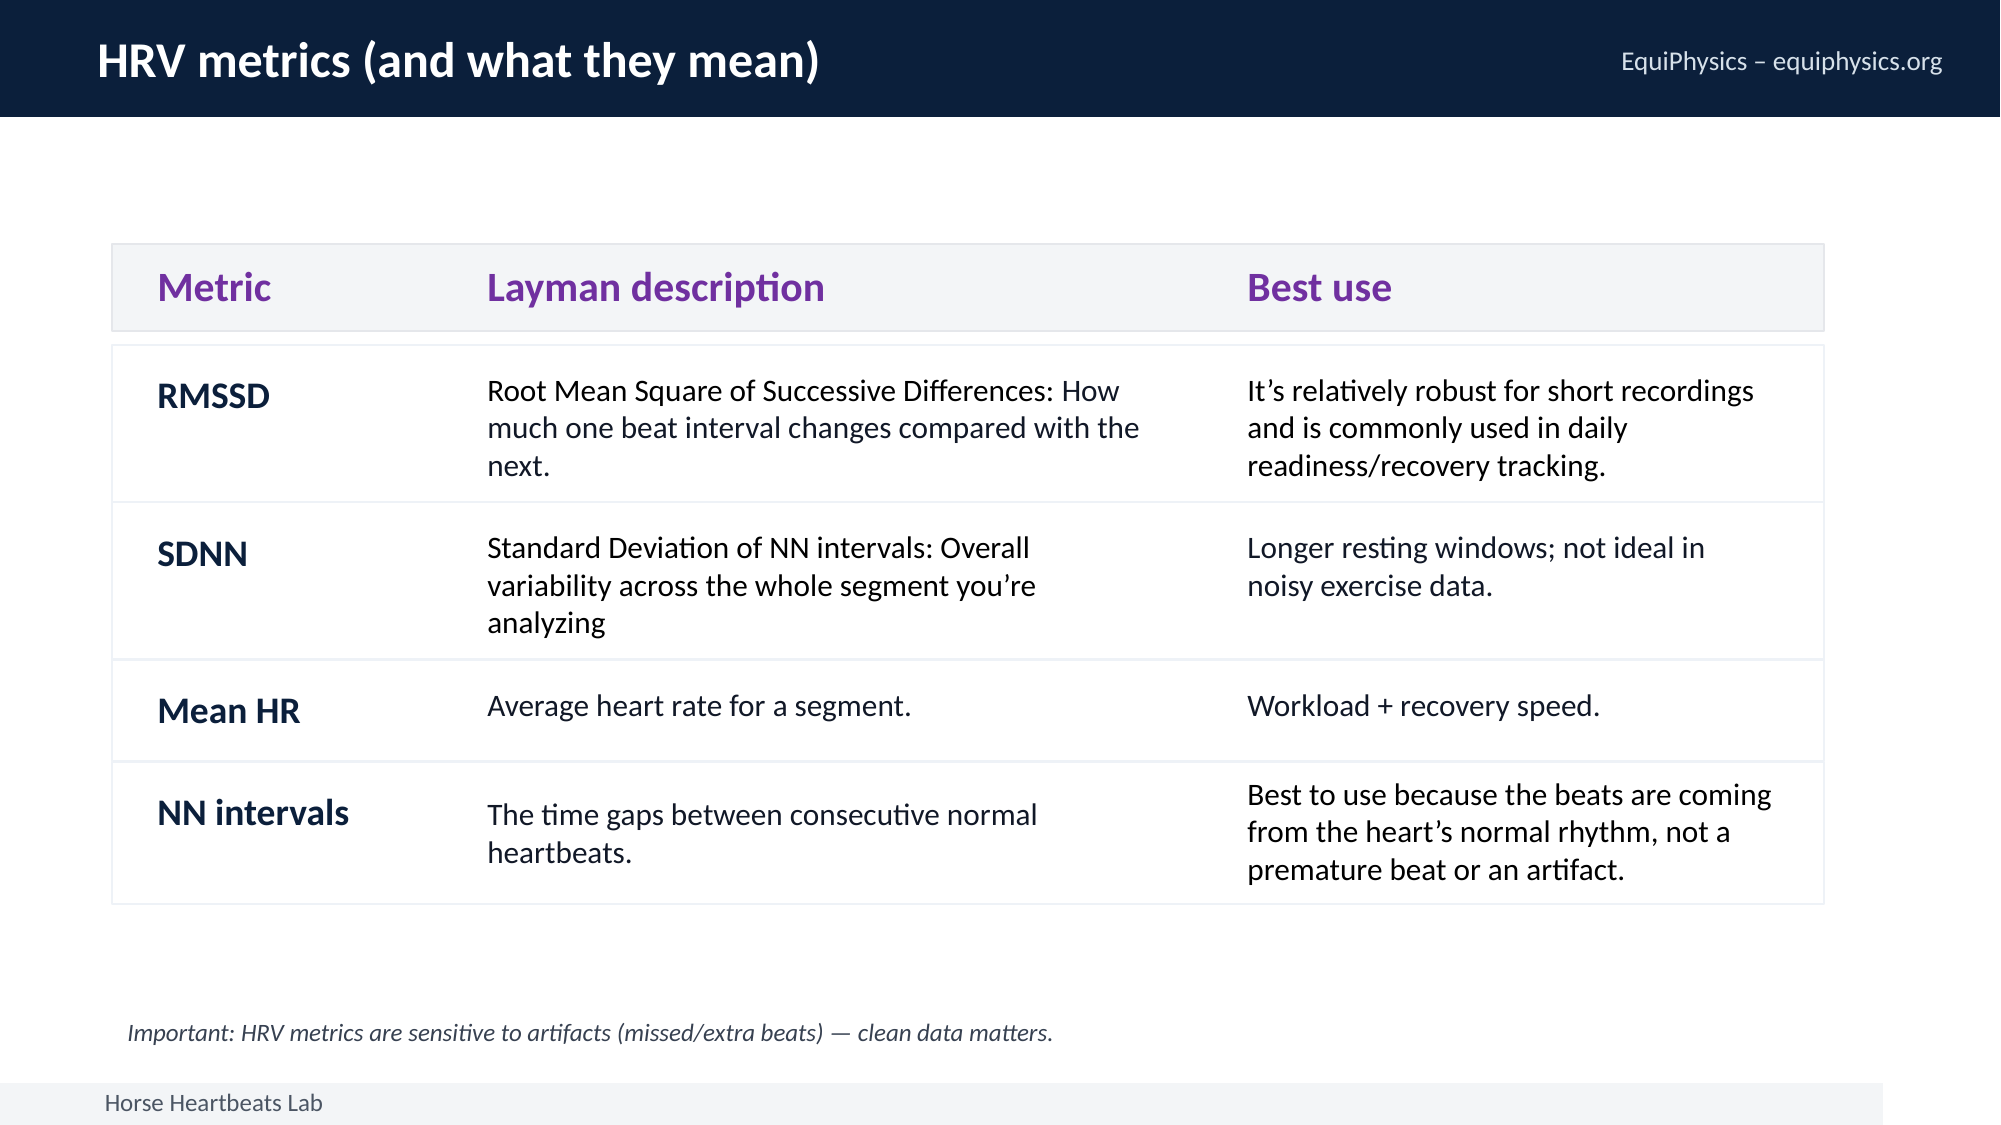

HRV metrics (and what they mean)
EquiPhysics – equiphysics.org

Metric
Layman description
Best use

Root Mean Square of Successive Differences: How much one beat interval changes compared with the next.
It’s relatively robust for short recordings and is commonly used in daily readiness/recovery tracking.
RMSSD

Standard Deviation of NN intervals: Overall variability across the whole segment you’re analyzing
Longer resting windows; not ideal in noisy exercise data.
SDNN

Average heart rate for a segment.
Workload + recovery speed.
Mean HR

Best to use because the beats are coming from the heart’s normal rhythm, not a premature beat or an artifact.
The time gaps between consecutive normal heartbeats.
NN intervals
Important: HRV metrics are sensitive to artifacts (missed/extra beats) — clean data matters.

Horse Heartbeats Lab